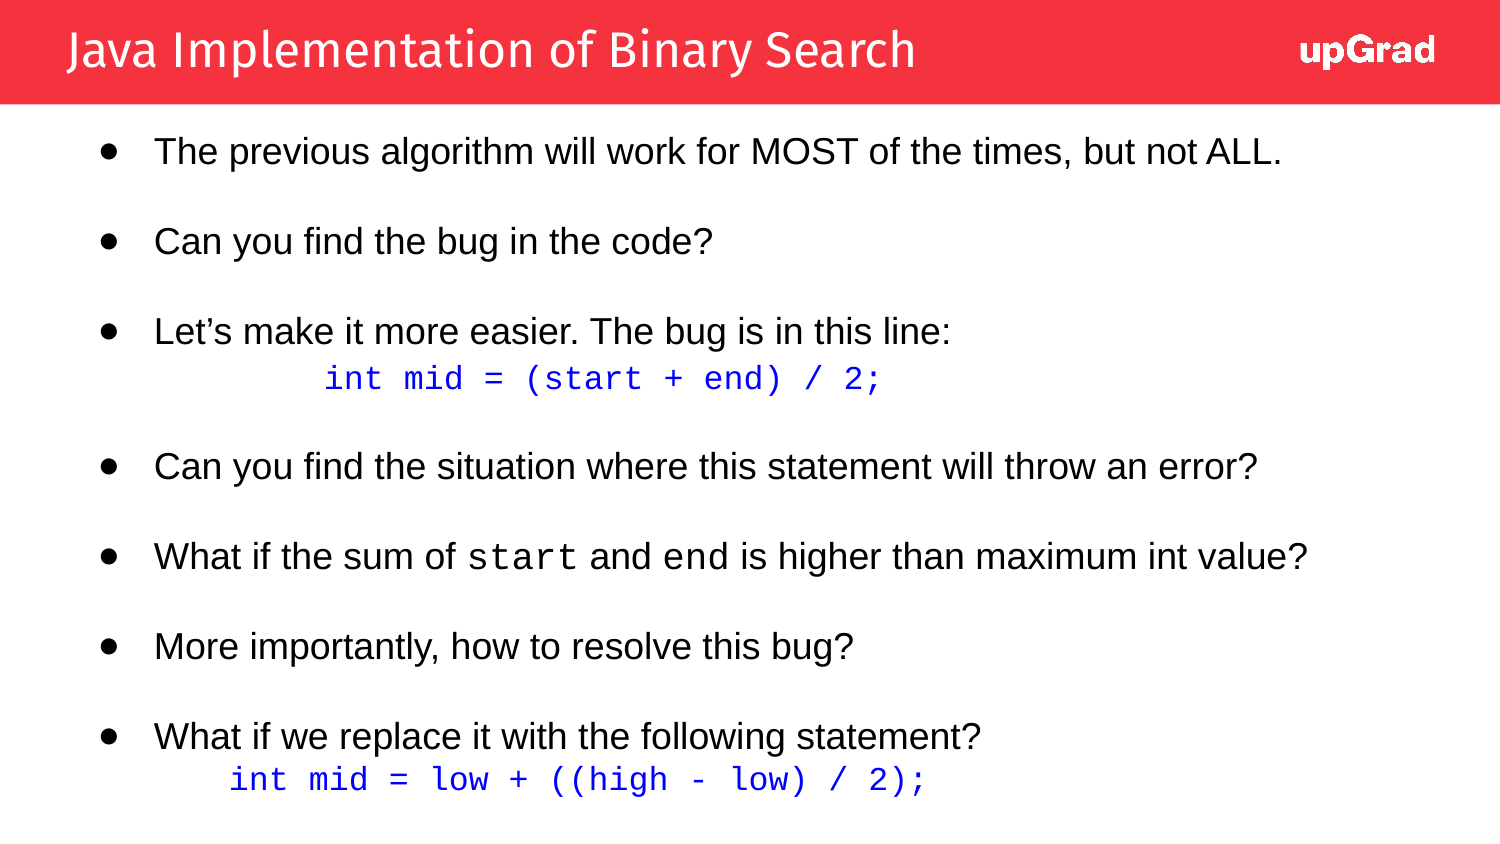

# Java Implementation of Binary Search

The previous algorithm will work for MOST of the times, but not ALL.

Can you find the bug in the code?

Let’s make it more easier. The bug is in this line:
	 int mid = (start + end) / 2;

Can you find the situation where this statement will throw an error?

What if the sum of start and end is higher than maximum int value?

More importantly, how to resolve this bug?

What if we replace it with the following statement?
int mid = low + ((high - low) / 2);